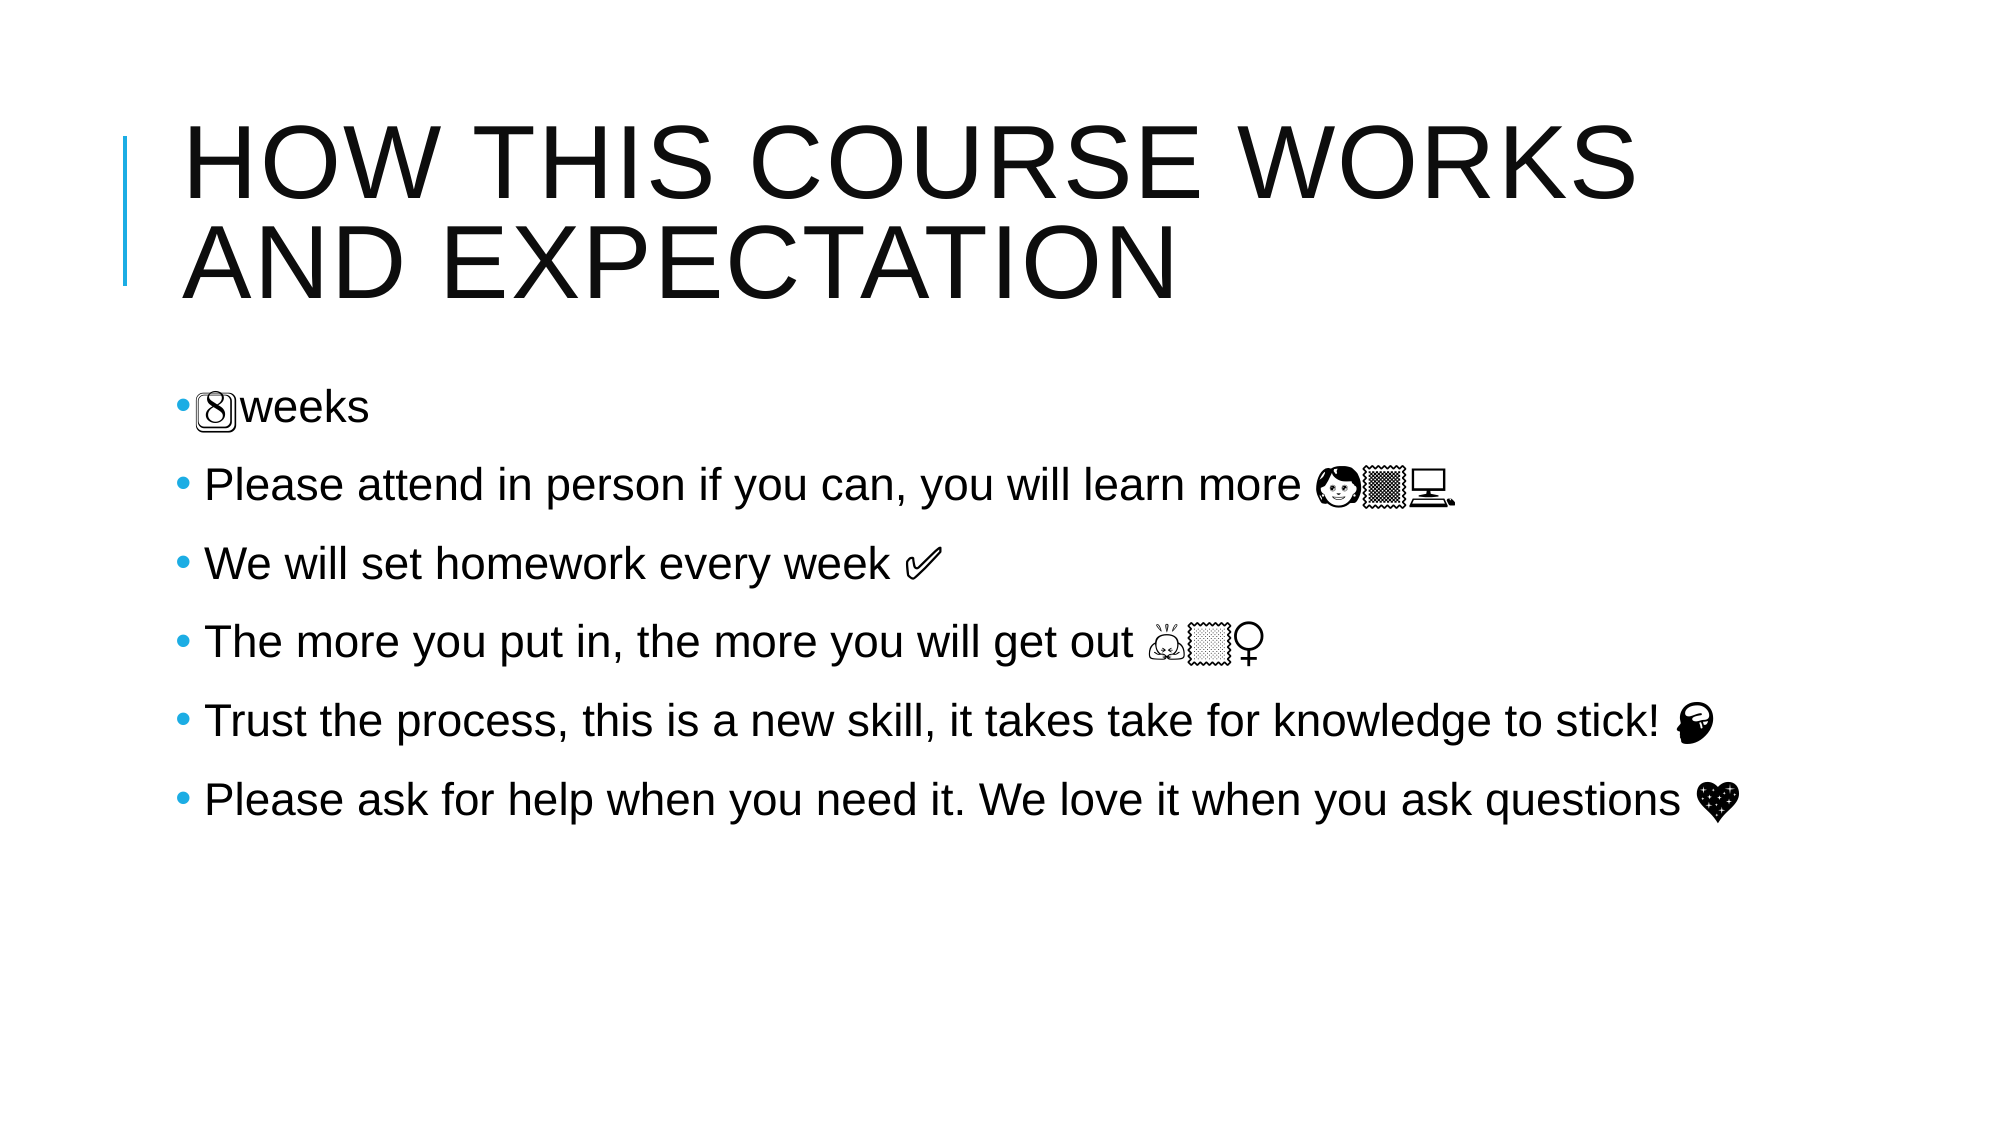

# How this course works and expectation
 8️⃣ weeks
 Please attend in person if you can, you will learn more 👩🏽‍💻
 We will set homework every week ✅
 The more you put in, the more you will get out 🙇🏻‍♀️
 Trust the process, this is a new skill, it takes take for knowledge to stick! 🧠
 Please ask for help when you need it. We love it when you ask questions 💖